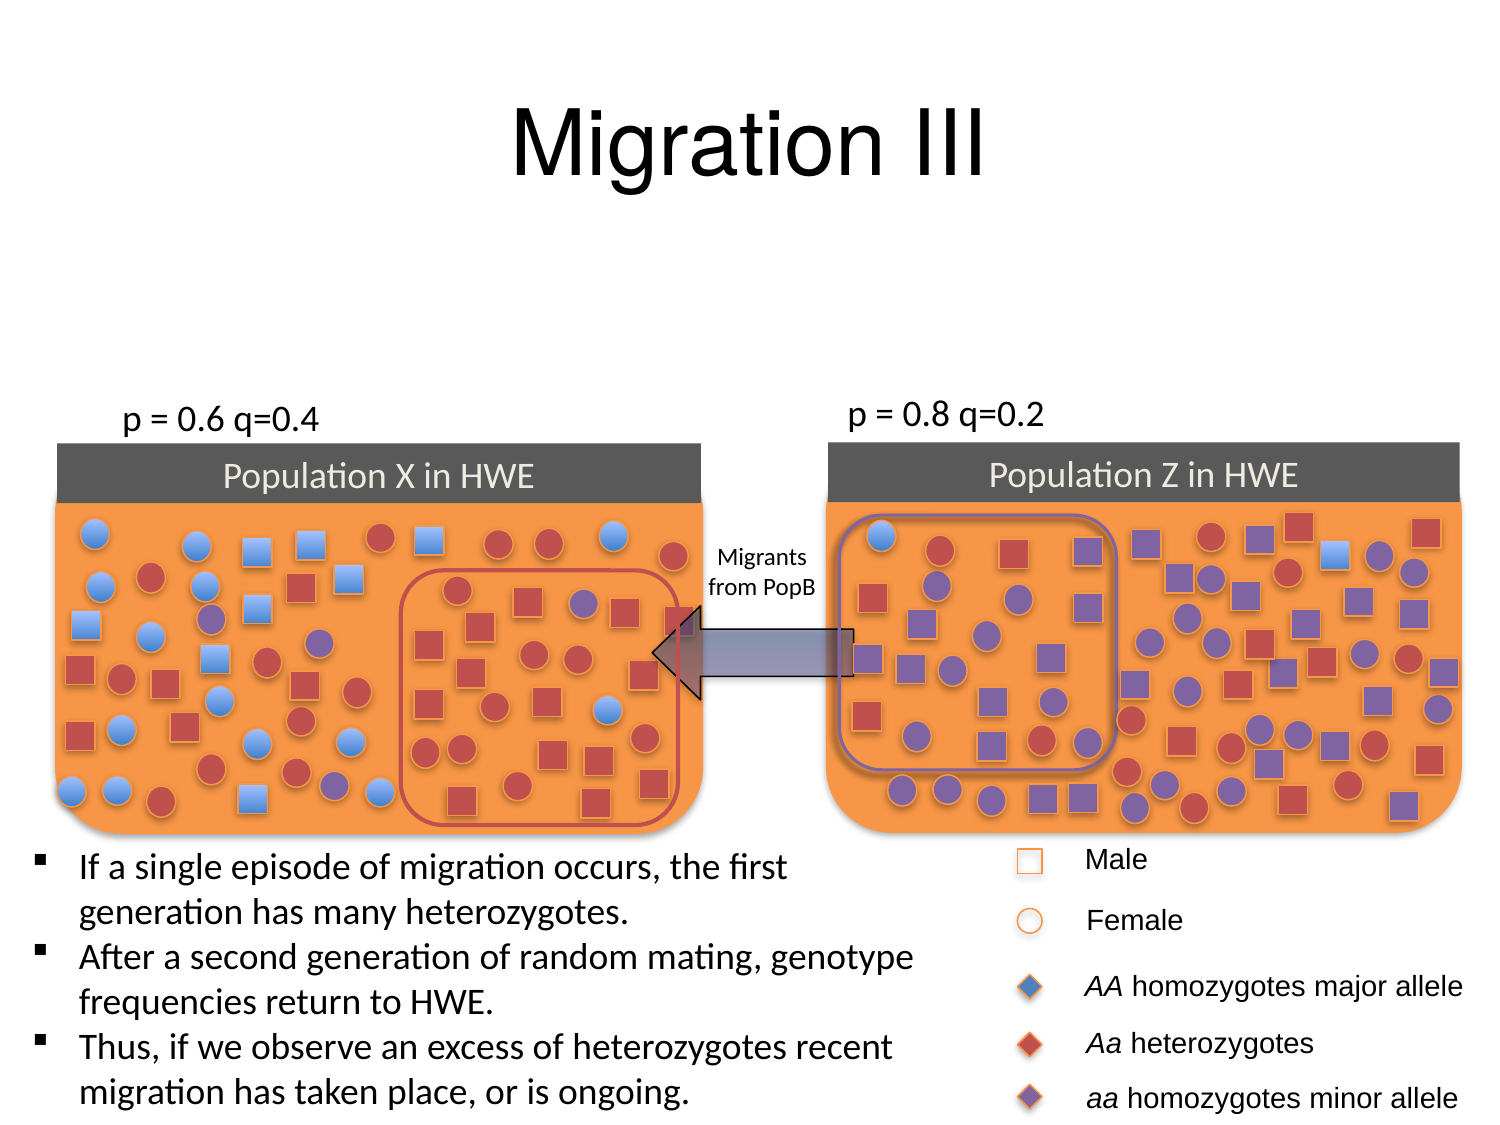

# Migration III
p = 0.8 q=0.2
p = 0.6 q=0.4
Population Z in HWE
Population X in HWE

Migrants from PopB

Male

Female

AA homozygotes major allele

Aa heterozygotes

aa homozygotes minor allele

If a single episode of migration occurs, the first generation has many heterozygotes.
After a second generation of random mating, genotype frequencies return to HWE.
Thus, if we observe an excess of heterozygotes recent migration has taken place, or is ongoing.